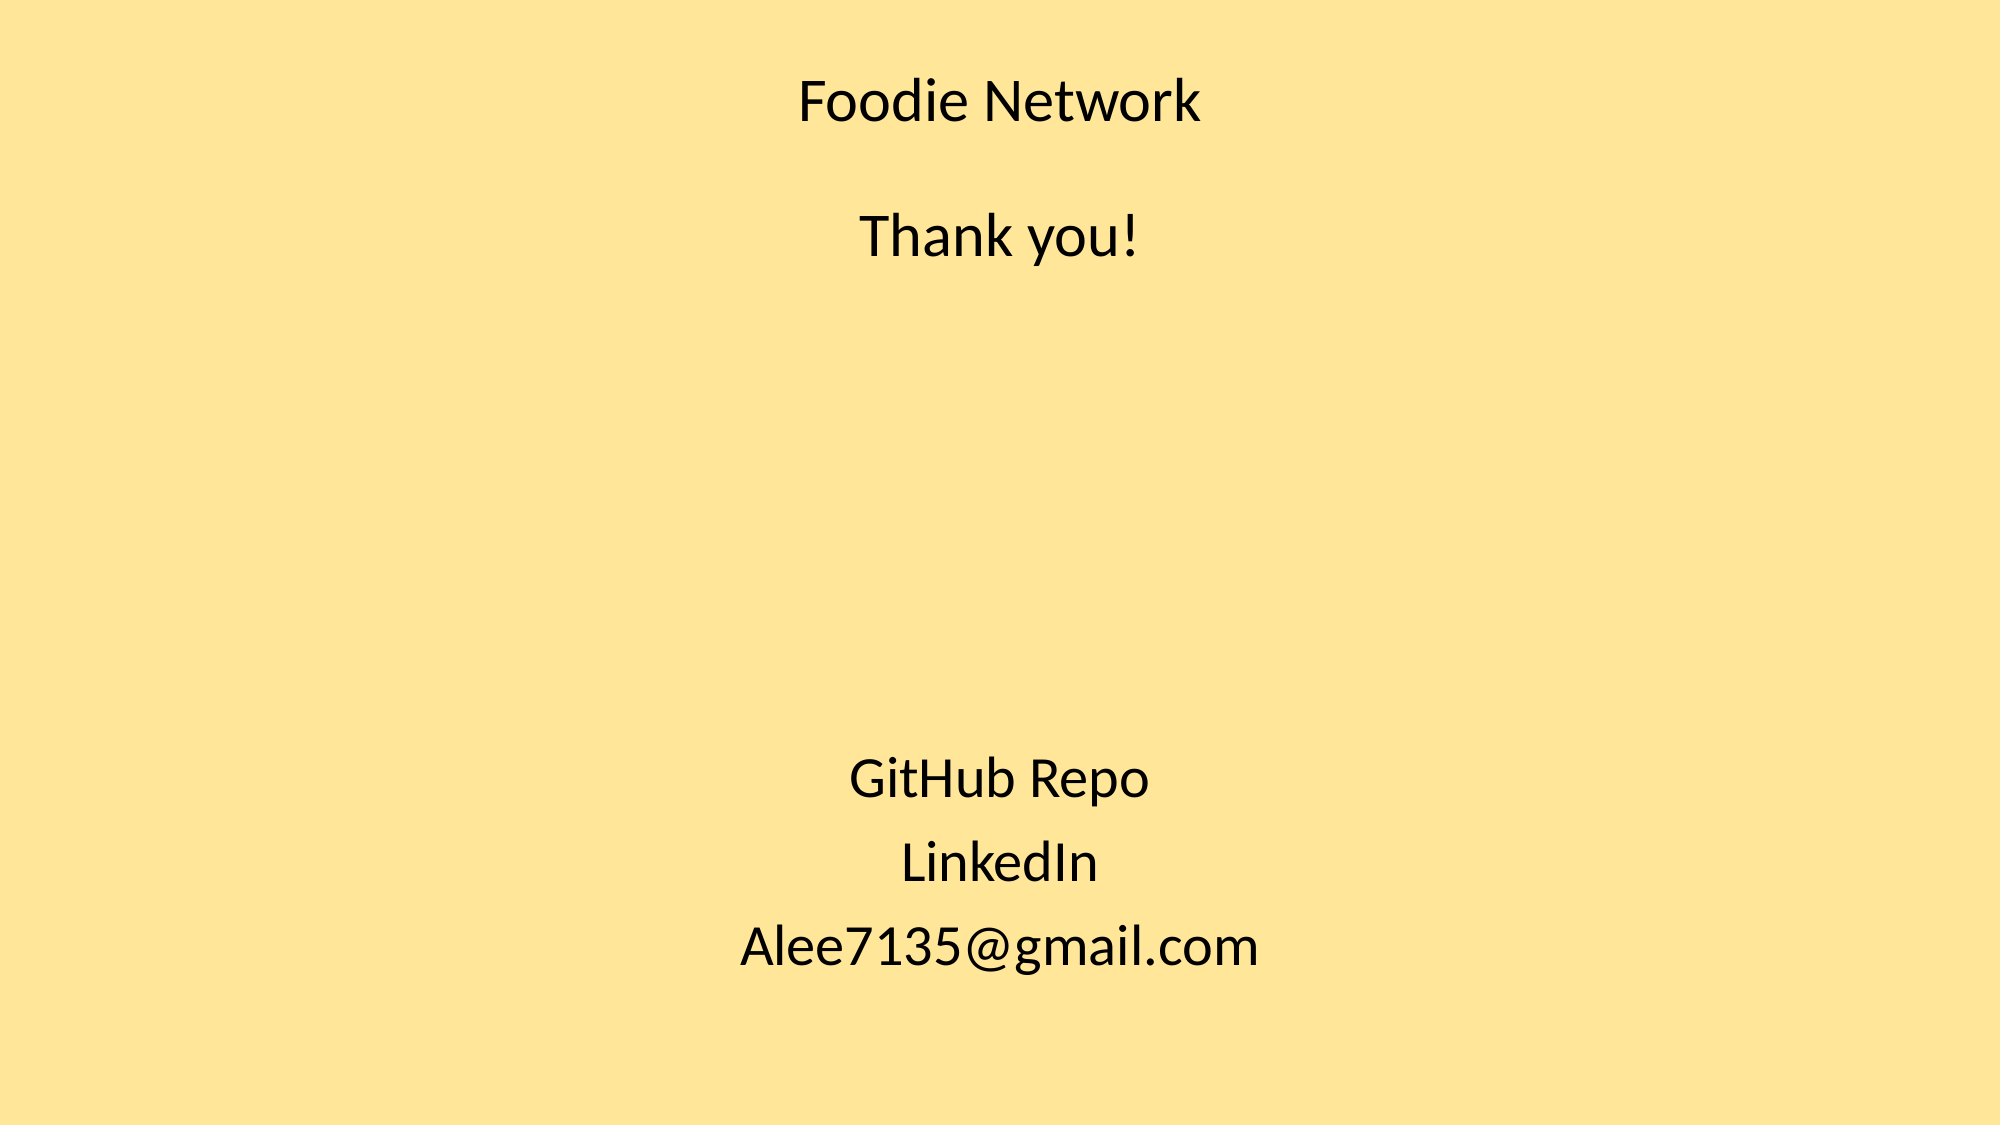

# Foodie Network Thank you!
GitHub Repo
LinkedIn
Alee7135@gmail.com